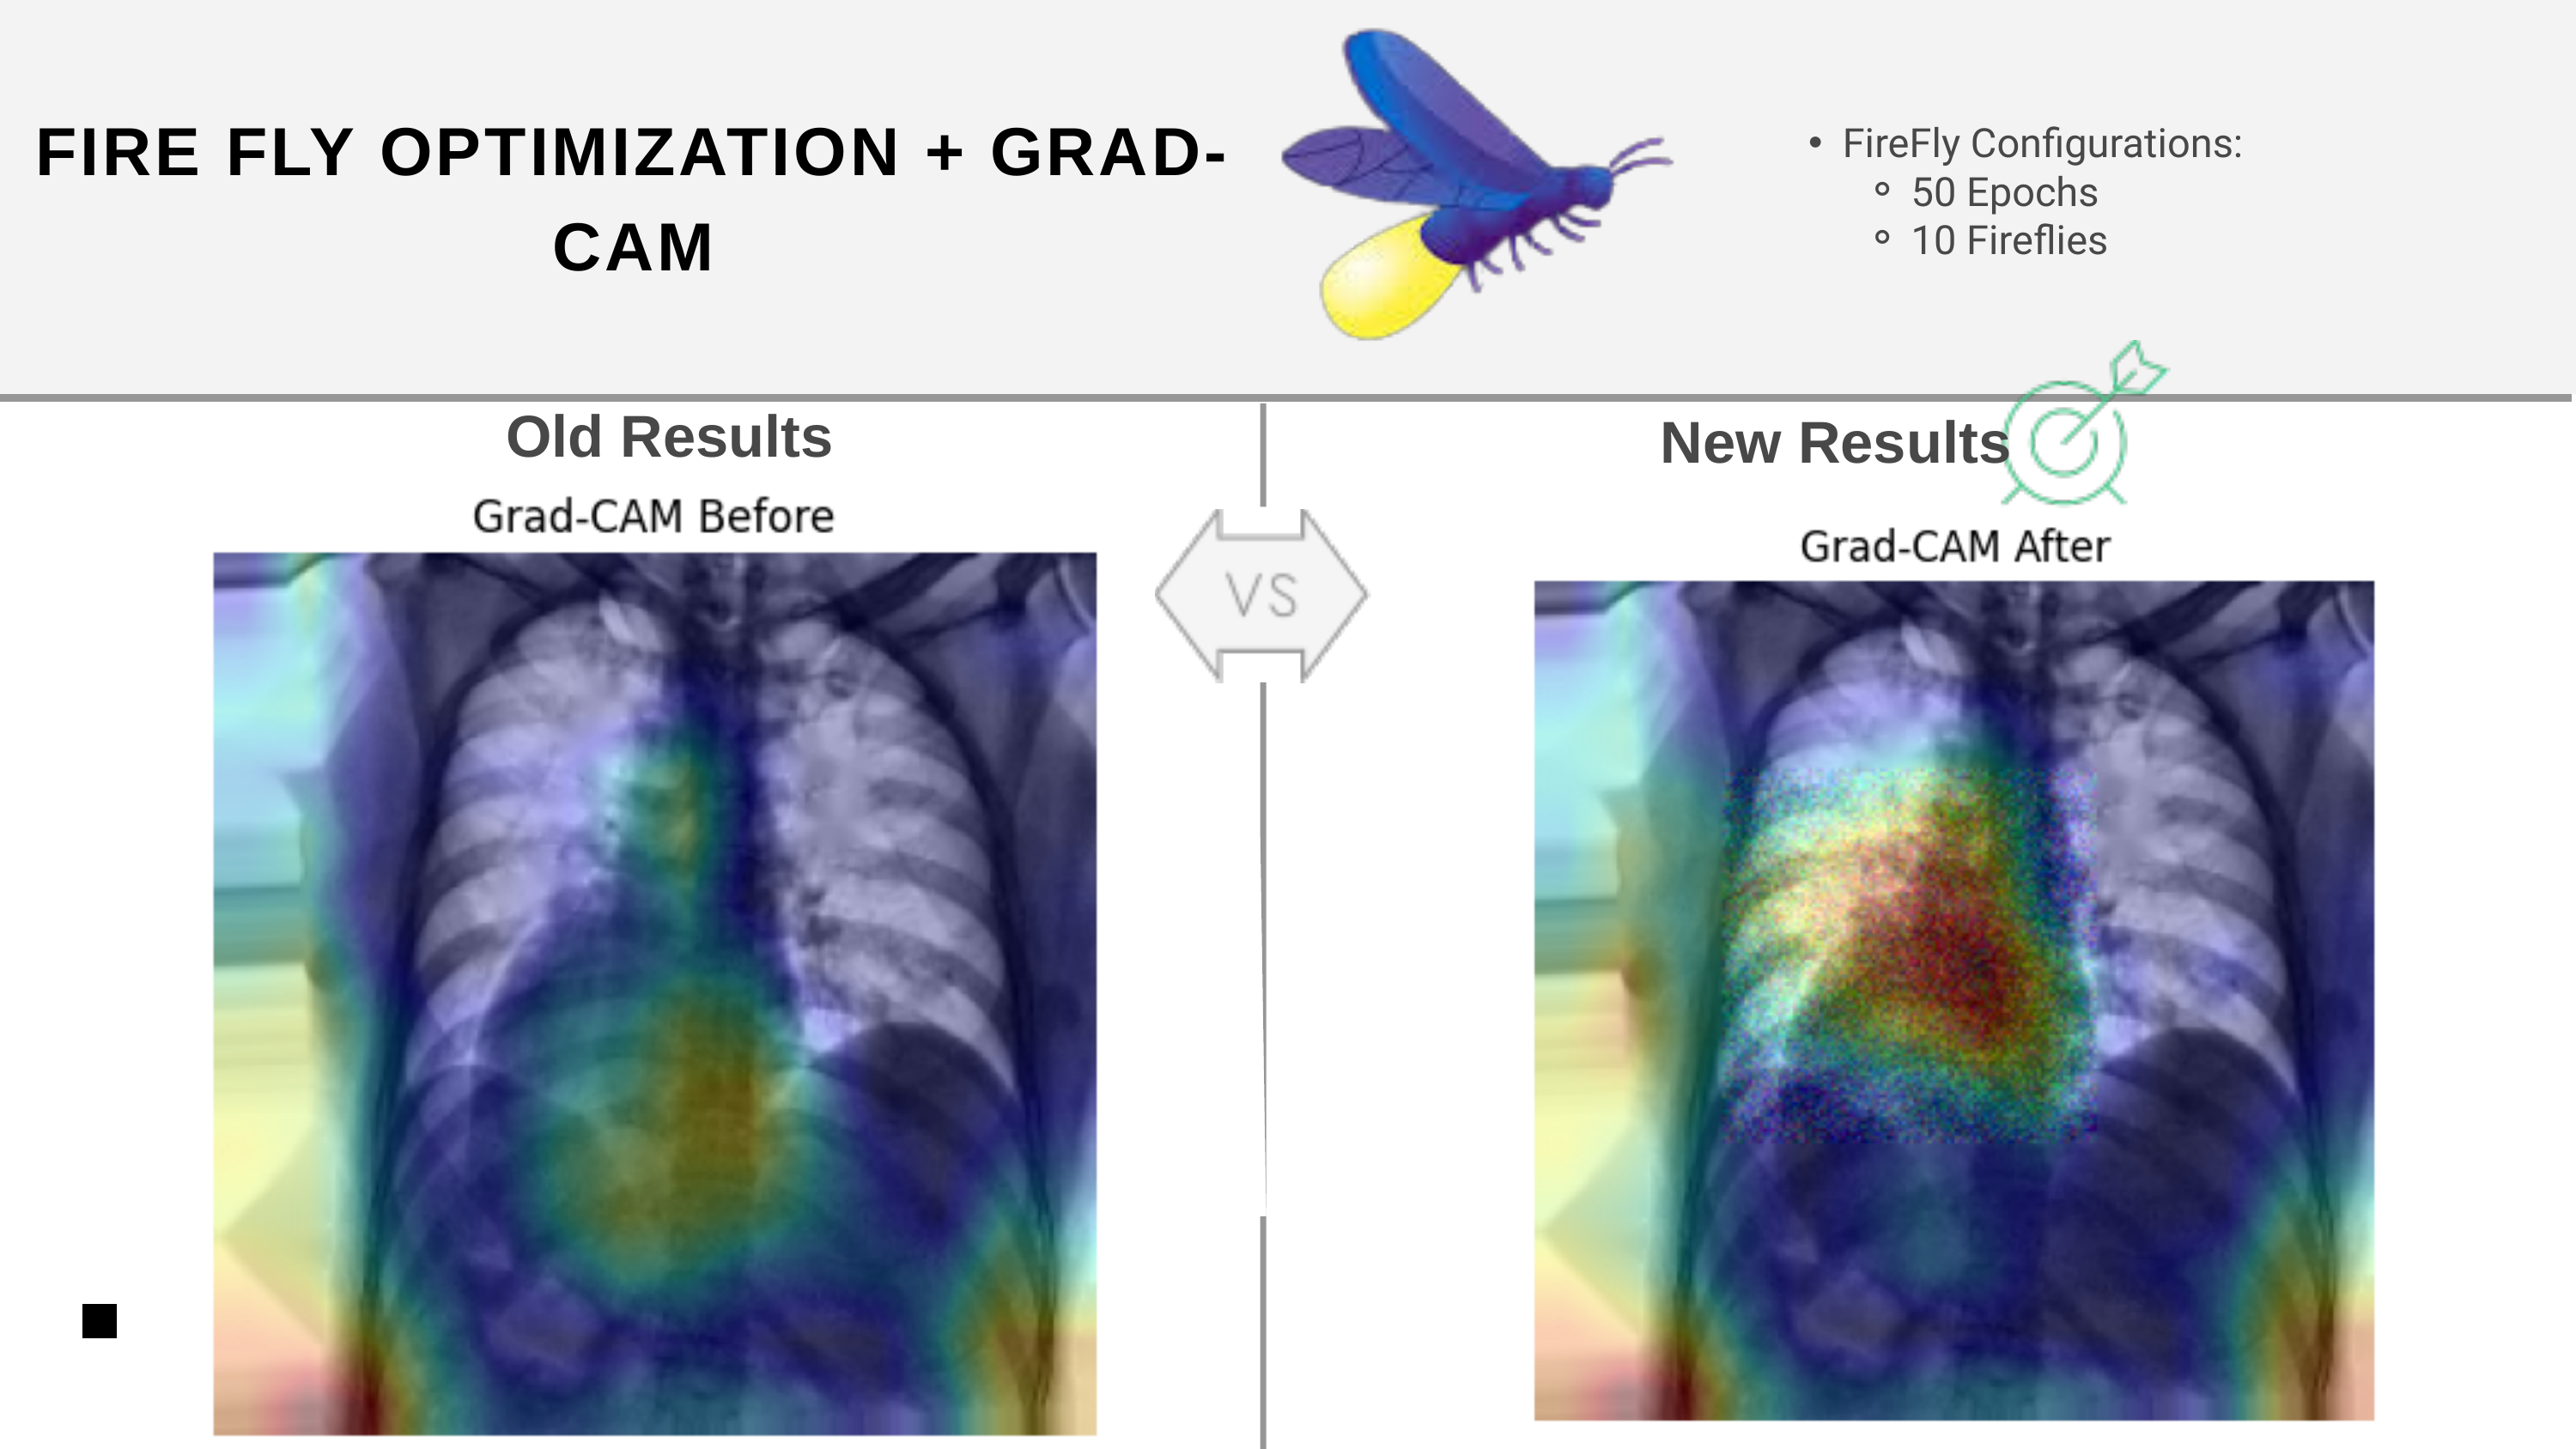

FIRE FLY OPTIMIZATION + GRAD-CAM

FireFly Configurations:
50 Epochs
10 Fireflies

Old Results

New Results